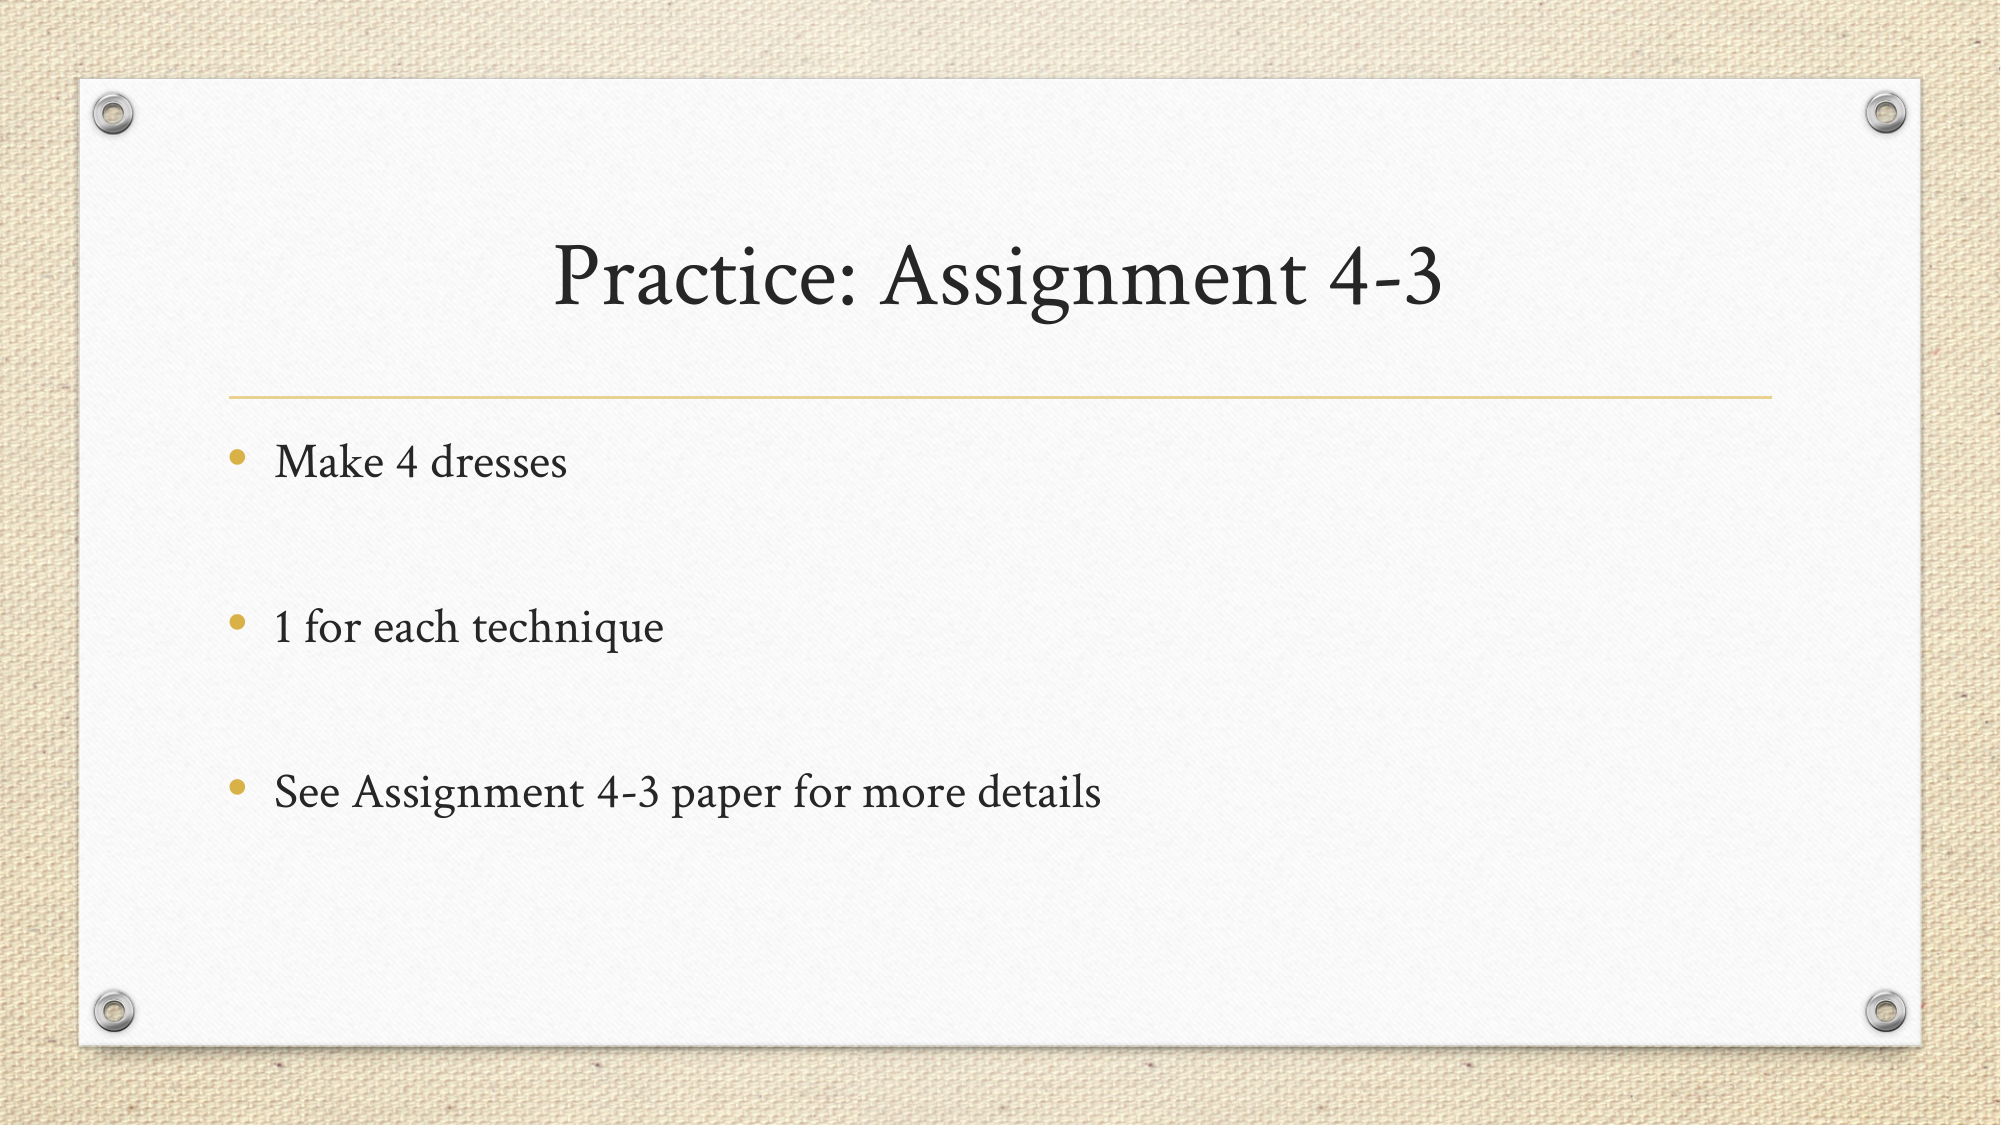

# Practice: Assignment 4-3
Make 4 dresses

1 for each technique

See Assignment 4-3 paper for more details